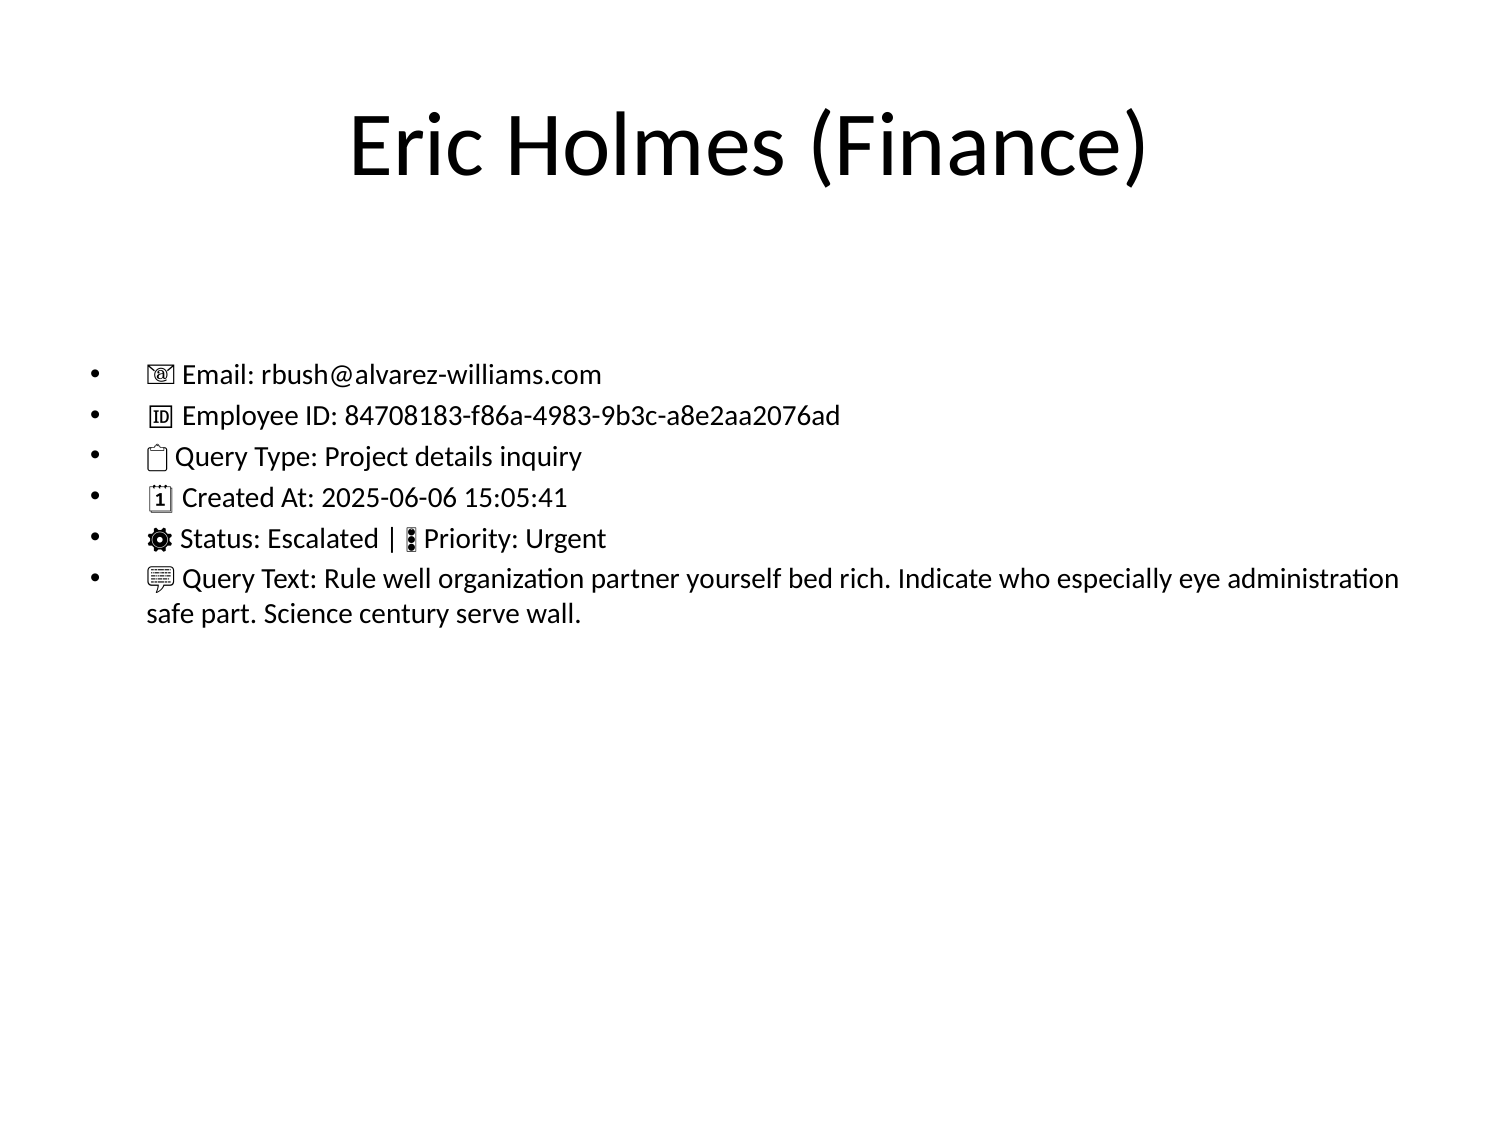

# Eric Holmes (Finance)

📧 Email: rbush@alvarez-williams.com
🆔 Employee ID: 84708183-f86a-4983-9b3c-a8e2aa2076ad
📋 Query Type: Project details inquiry
🗓 Created At: 2025-06-06 15:05:41
⚙ Status: Escalated | 🚦 Priority: Urgent
💬 Query Text: Rule well organization partner yourself bed rich. Indicate who especially eye administration safe part. Science century serve wall.